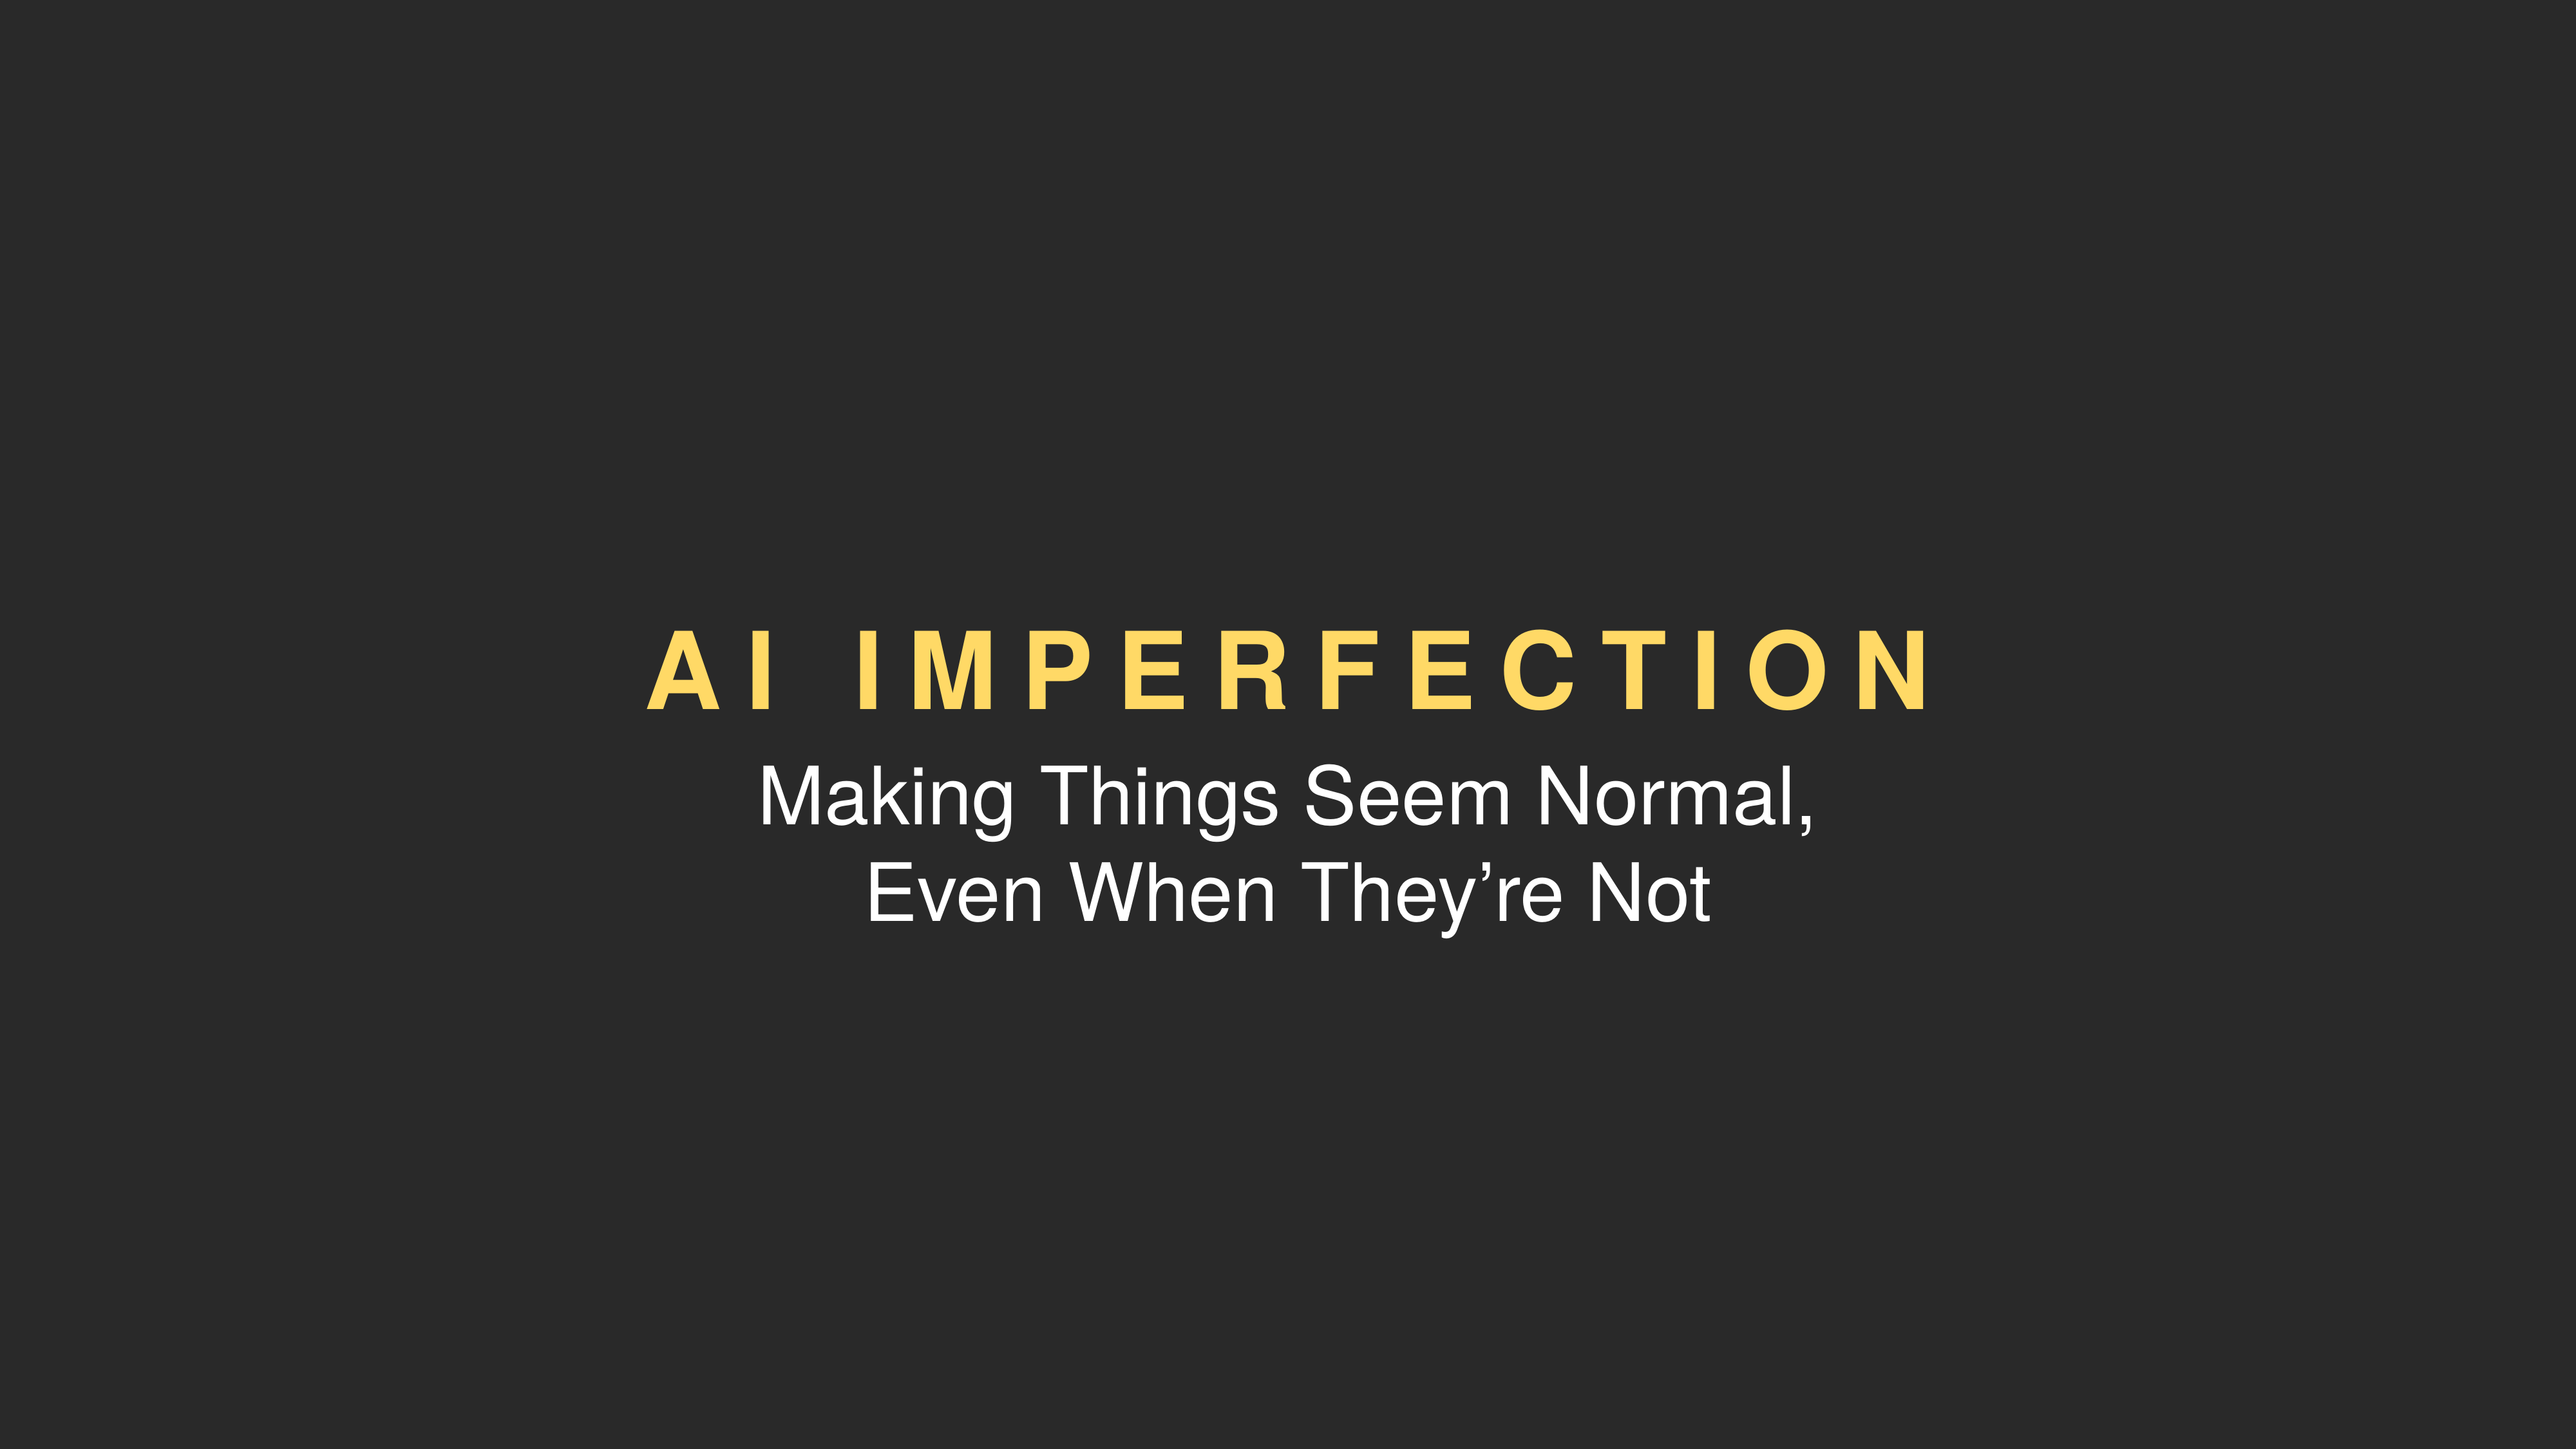

AI Imperfection
Making Things Seem Normal,
Even When They’re Not